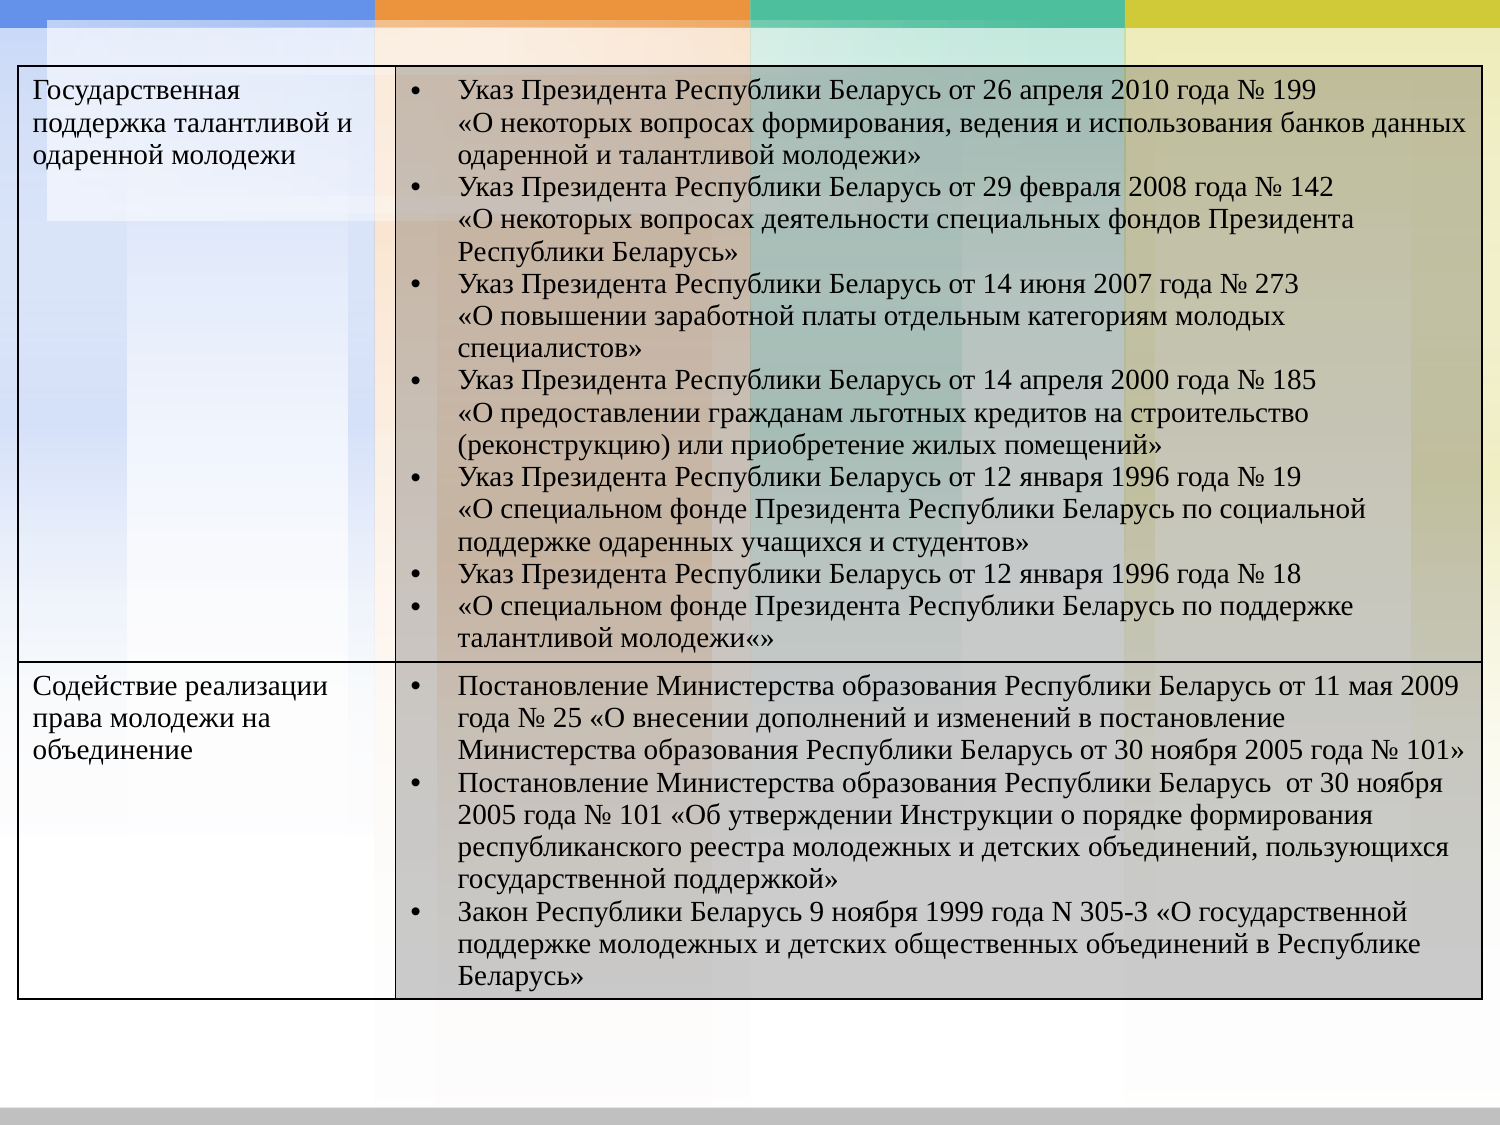

| Государственная поддержка талантливой и одаренной молодежи | Указ Президента Республики Беларусь от 26 апреля 2010 года № 199 «О некоторых вопросах формирования, ведения и использования банков данных одаренной и талантливой молодежи» Указ Президента Республики Беларусь от 29 февраля 2008 года № 142 «О некоторых вопросах деятельности специальных фондов Президента Республики Беларусь» Указ Президента Республики Беларусь от 14 июня 2007 года № 273 «О повышении заработной платы отдельным категориям молодых специалистов» Указ Президента Республики Беларусь от 14 апреля 2000 года № 185 «О предоставлении гражданам льготных кредитов на строительство (реконструкцию) или приобретение жилых помещений» Указ Президента Республики Беларусь от 12 января 1996 года № 19 «О специальном фонде Президента Республики Беларусь по социальной поддержке одаренных учащихся и студентов» Указ Президента Республики Беларусь от 12 января 1996 года № 18 «О специальном фонде Президента Республики Беларусь по поддержке талантливой молодежи«» |
| --- | --- |
| Содействие реализации права молодежи на объединение | Постановление Министерства образования Республики Беларусь от 11 мая 2009 года № 25 «О внесении дополнений и изменений в постановление Министерства образования Республики Беларусь от 30 ноября 2005 года № 101» Постановление Министерства образования Республики Беларусь от 30 ноября 2005 года № 101 «Об утверждении Инструкции о порядке формирования республиканского реестра молодежных и детских объединений, пользующихся государственной поддержкой» Закон Республики Беларусь 9 ноября 1999 года N 305-З «О государственной поддержке молодежных и детских общественных объединений в Республике Беларусь» |